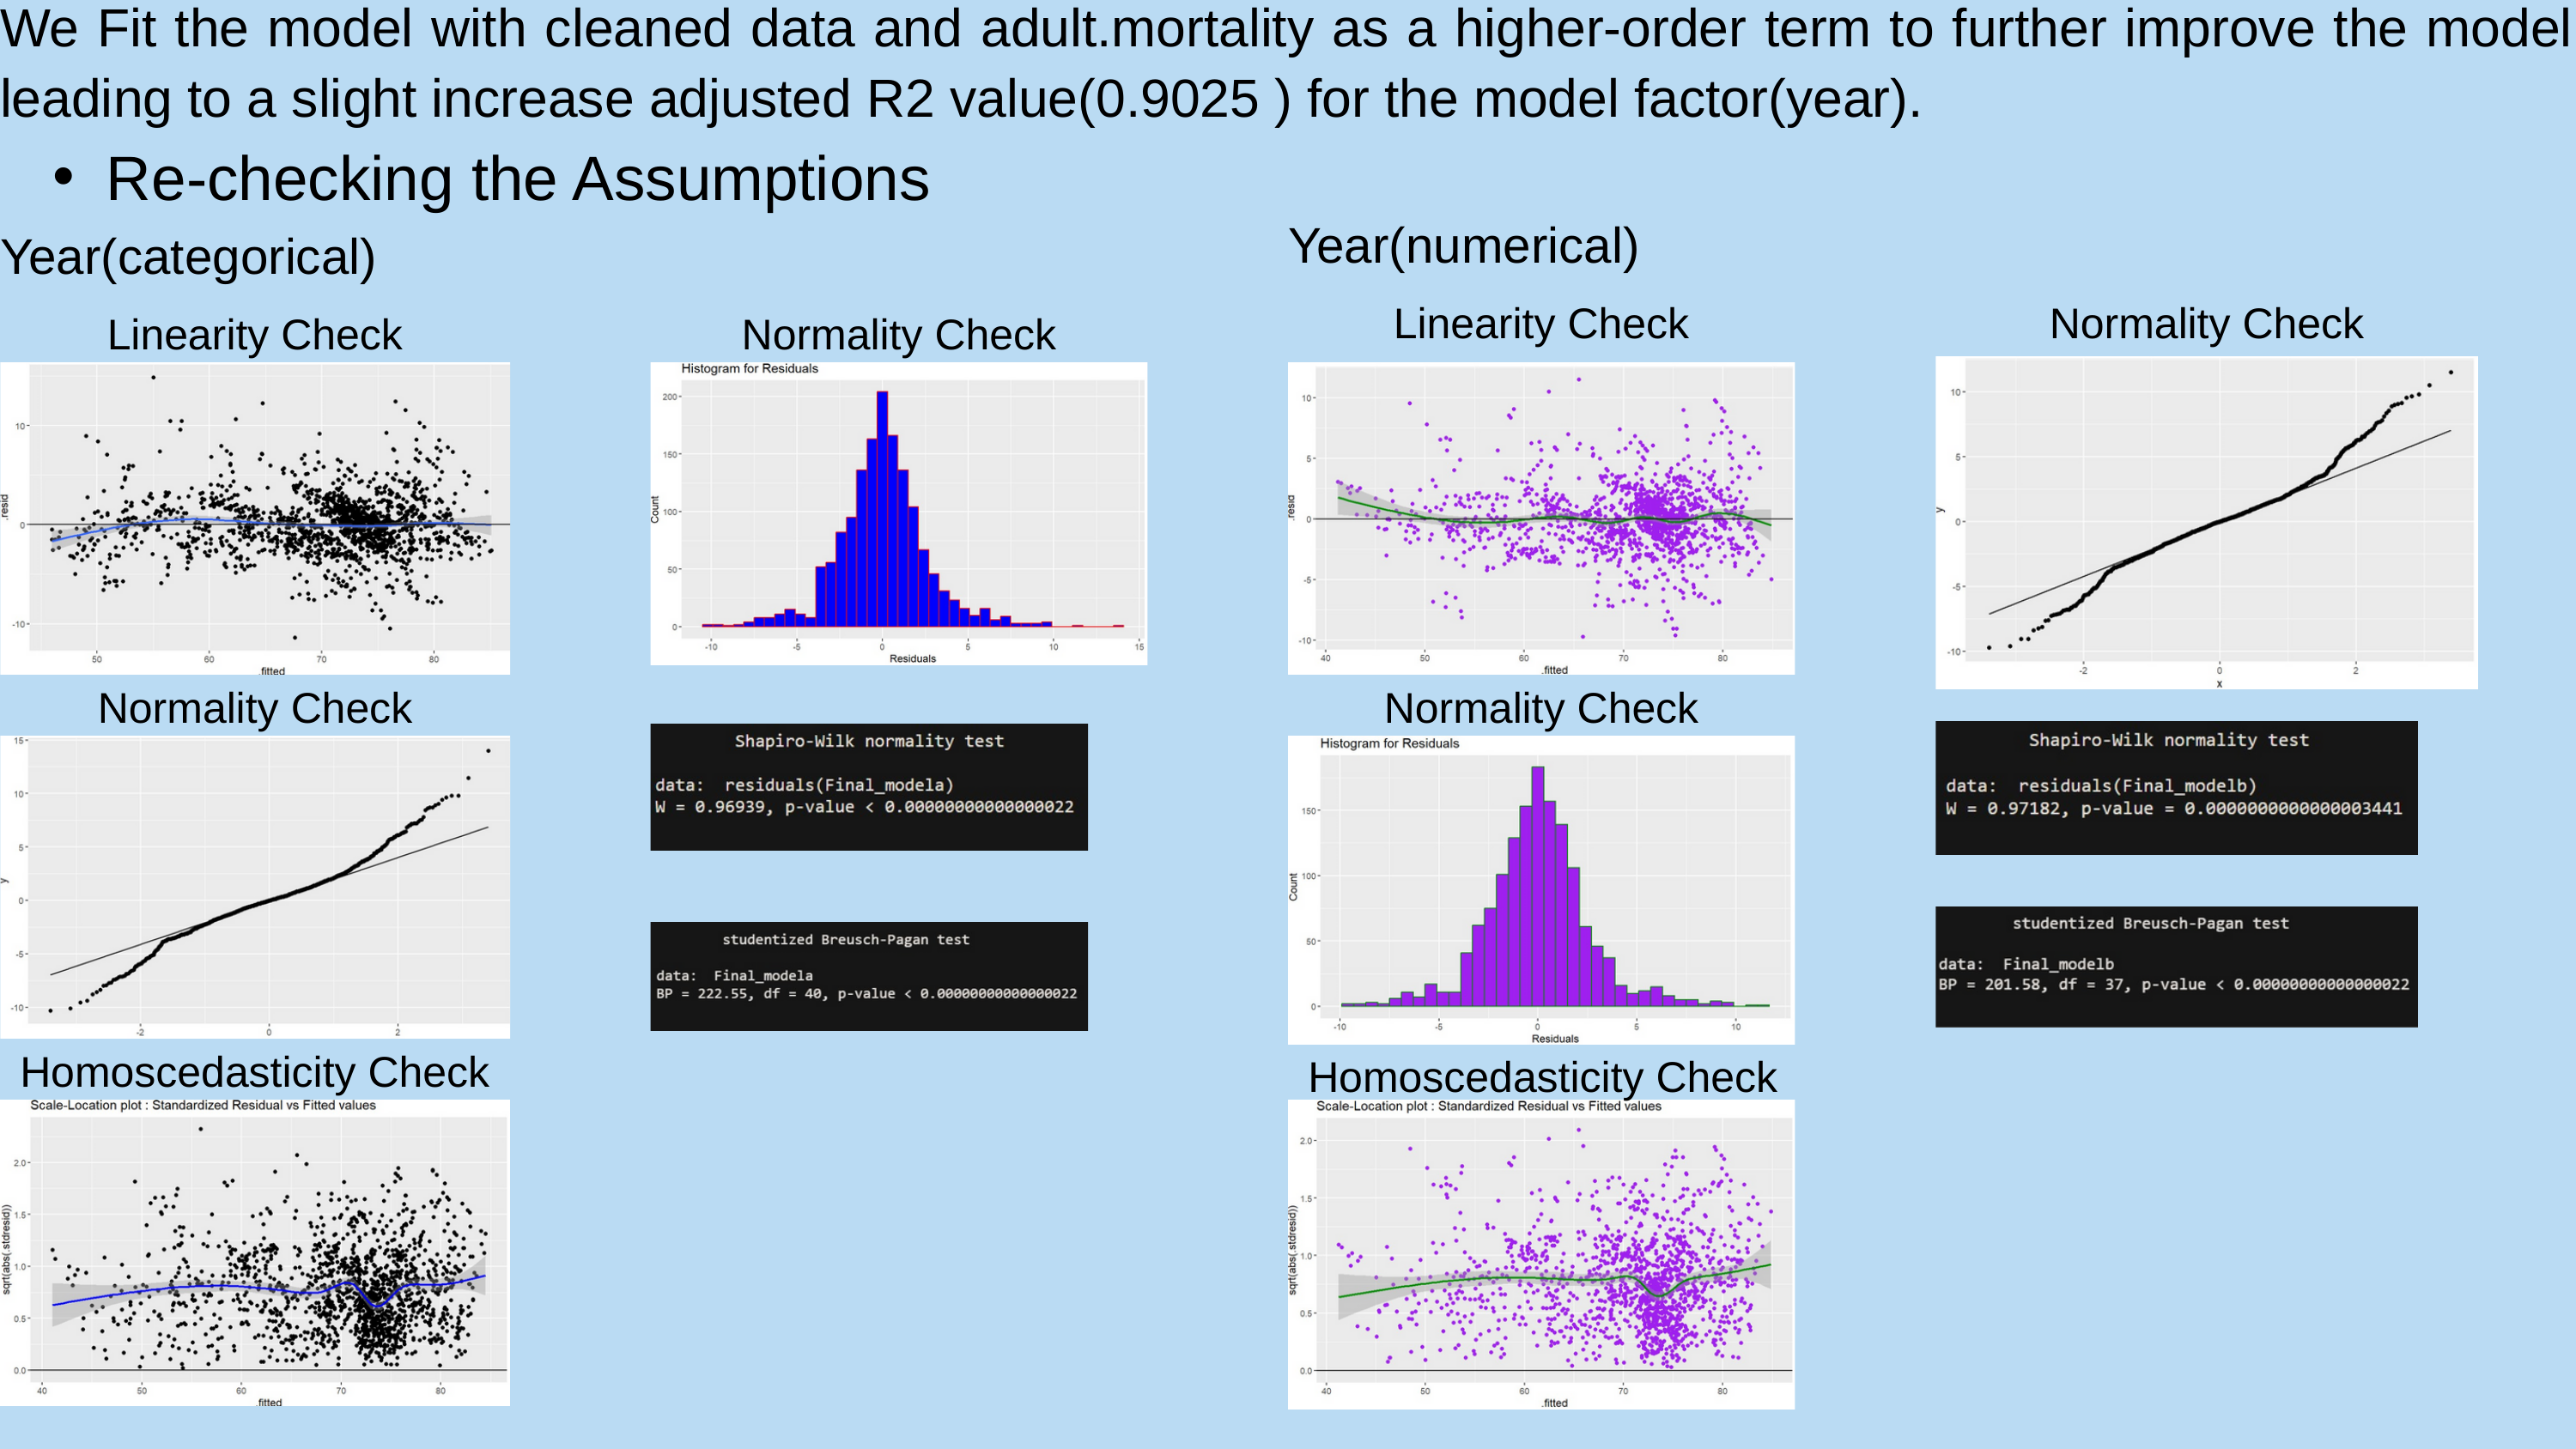

We Fit the model with cleaned data and adult.mortality as a higher-order term to further improve the model leading to a slight increase adjusted R2 value(0.9025 ) for the model factor(year).
Re-checking the Assumptions
Year(numerical)
Year(categorical)
Linearity Check
Normality Check
Linearity Check
Normality Check

Normality Check
Normality Check

Homoscedasticity Check
Homoscedasticity Check